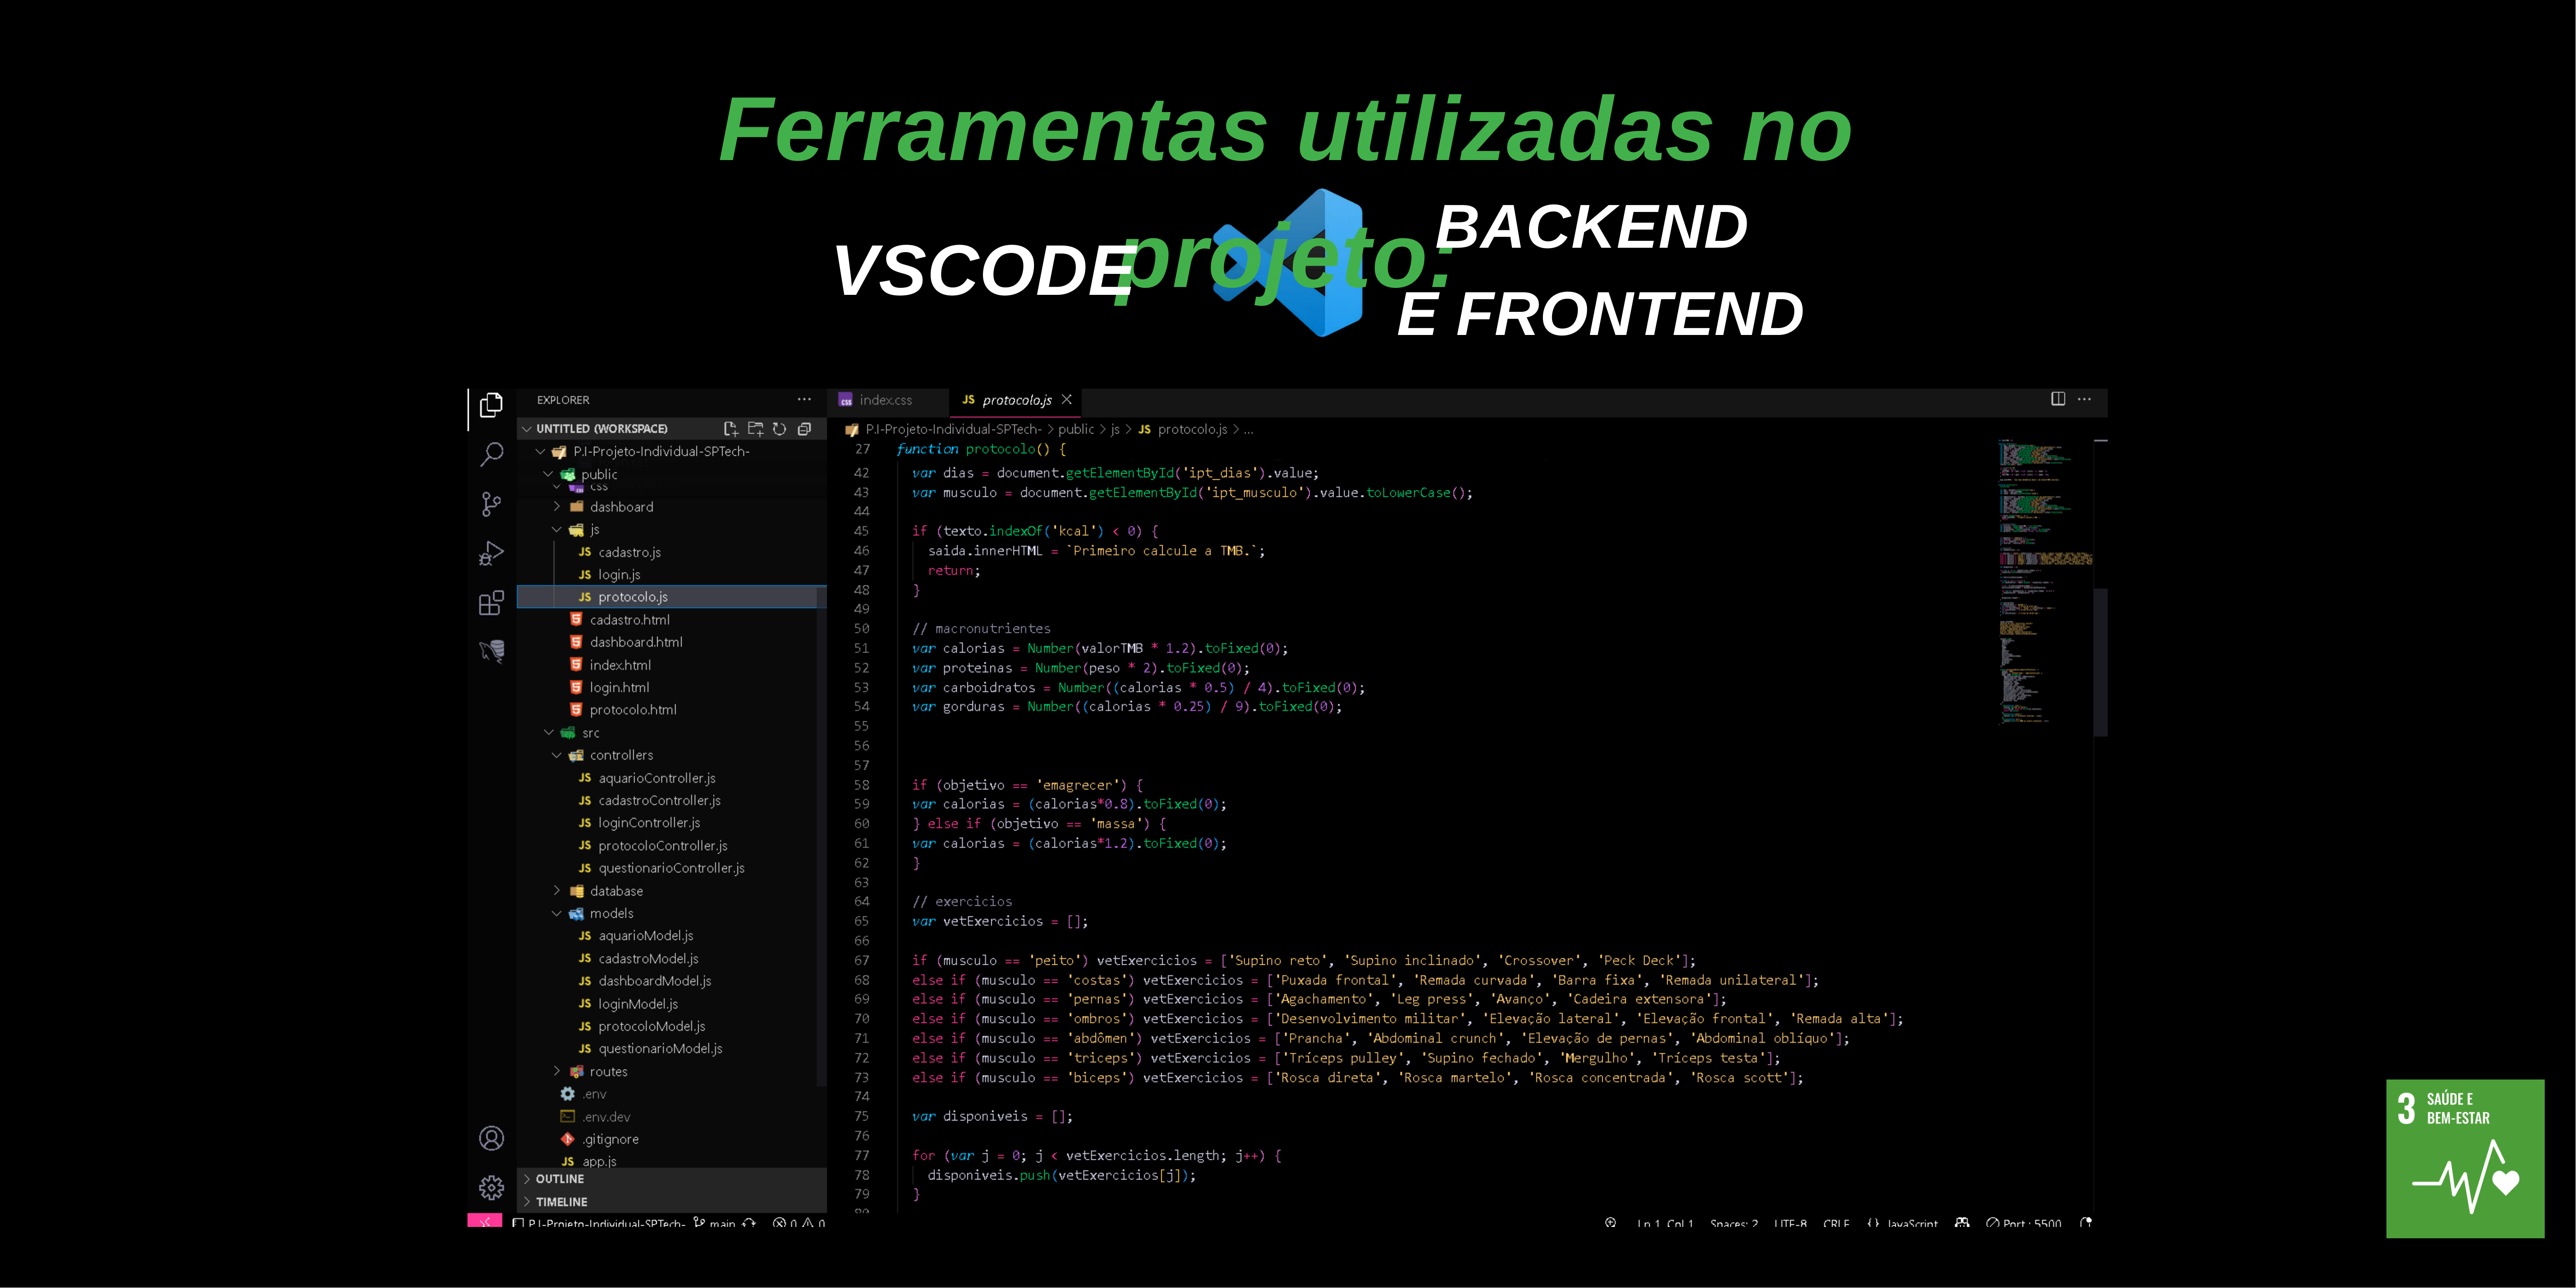

Ferramentas utilizadas no projeto:

BACKEND
E FRONTEND
VSCODE